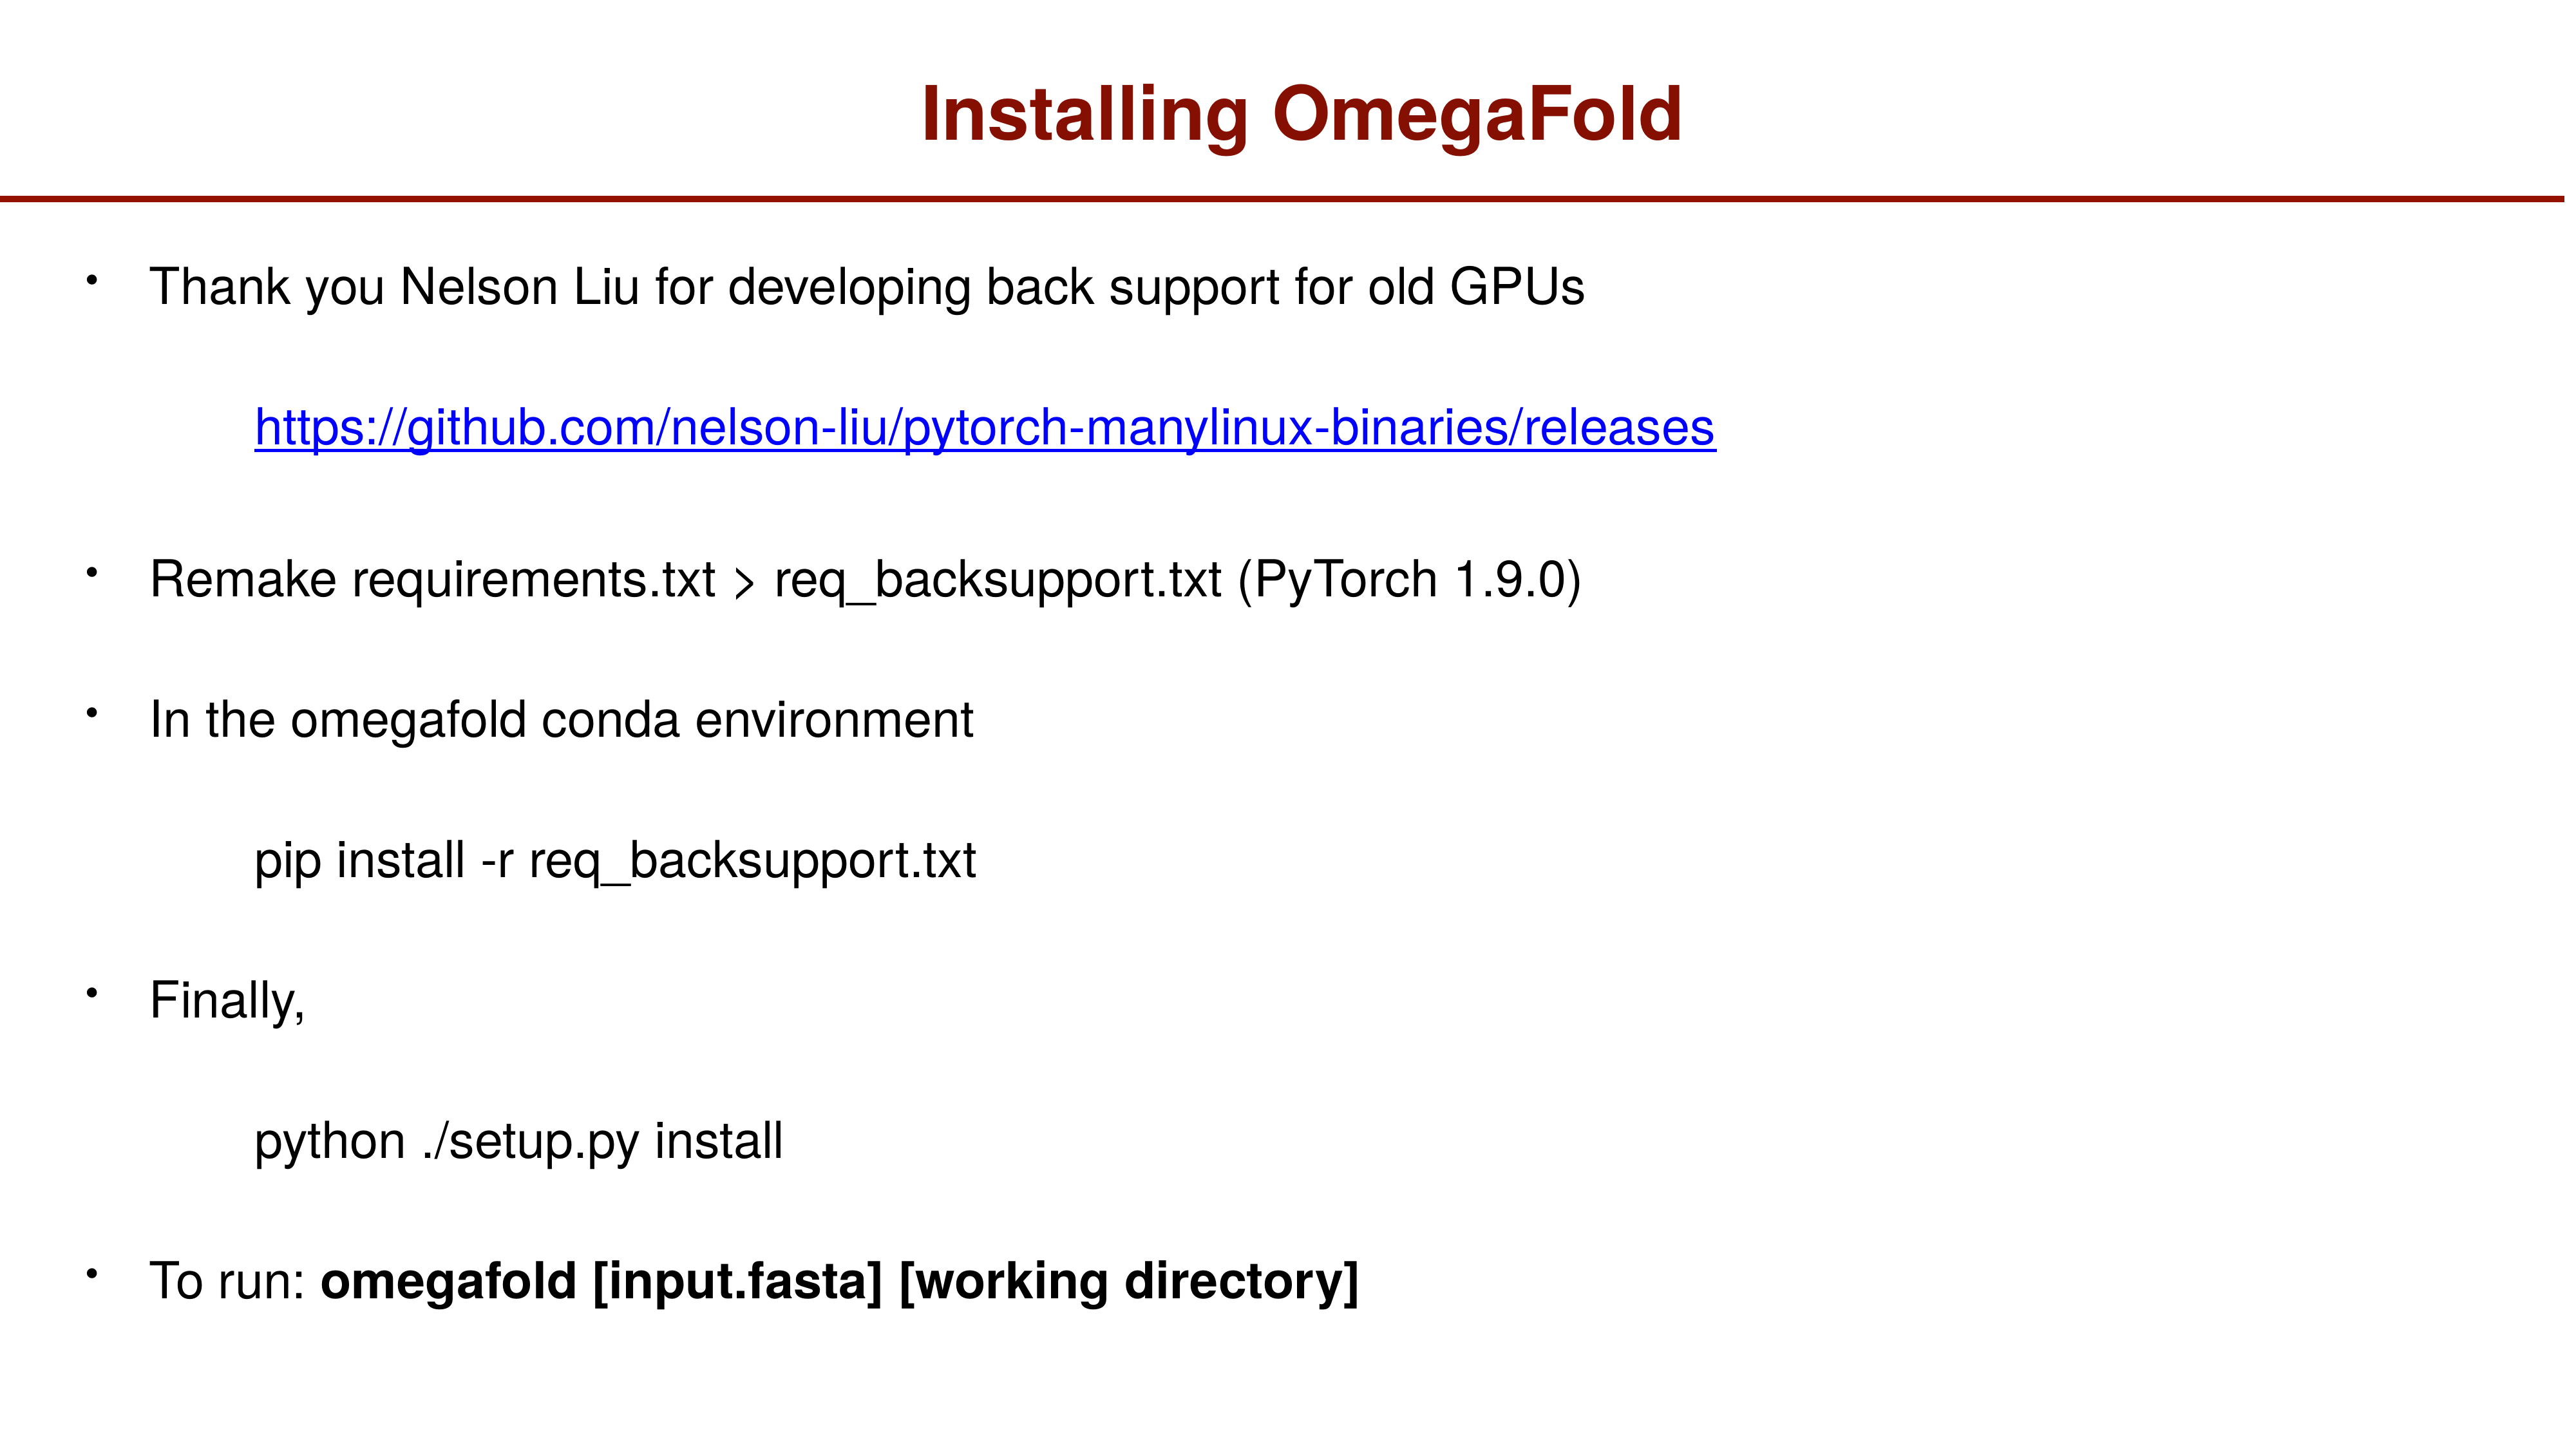

# Installing OmegaFold
Thank you Nelson Liu for developing back support for old GPUs
https://github.com/nelson-liu/pytorch-manylinux-binaries/releases
Remake requirements.txt > req_backsupport.txt (PyTorch 1.9.0)
In the omegafold conda environment
pip install -r req_backsupport.txt
Finally,
python ./setup.py install
To run: omegafold [input.fasta] [working directory]